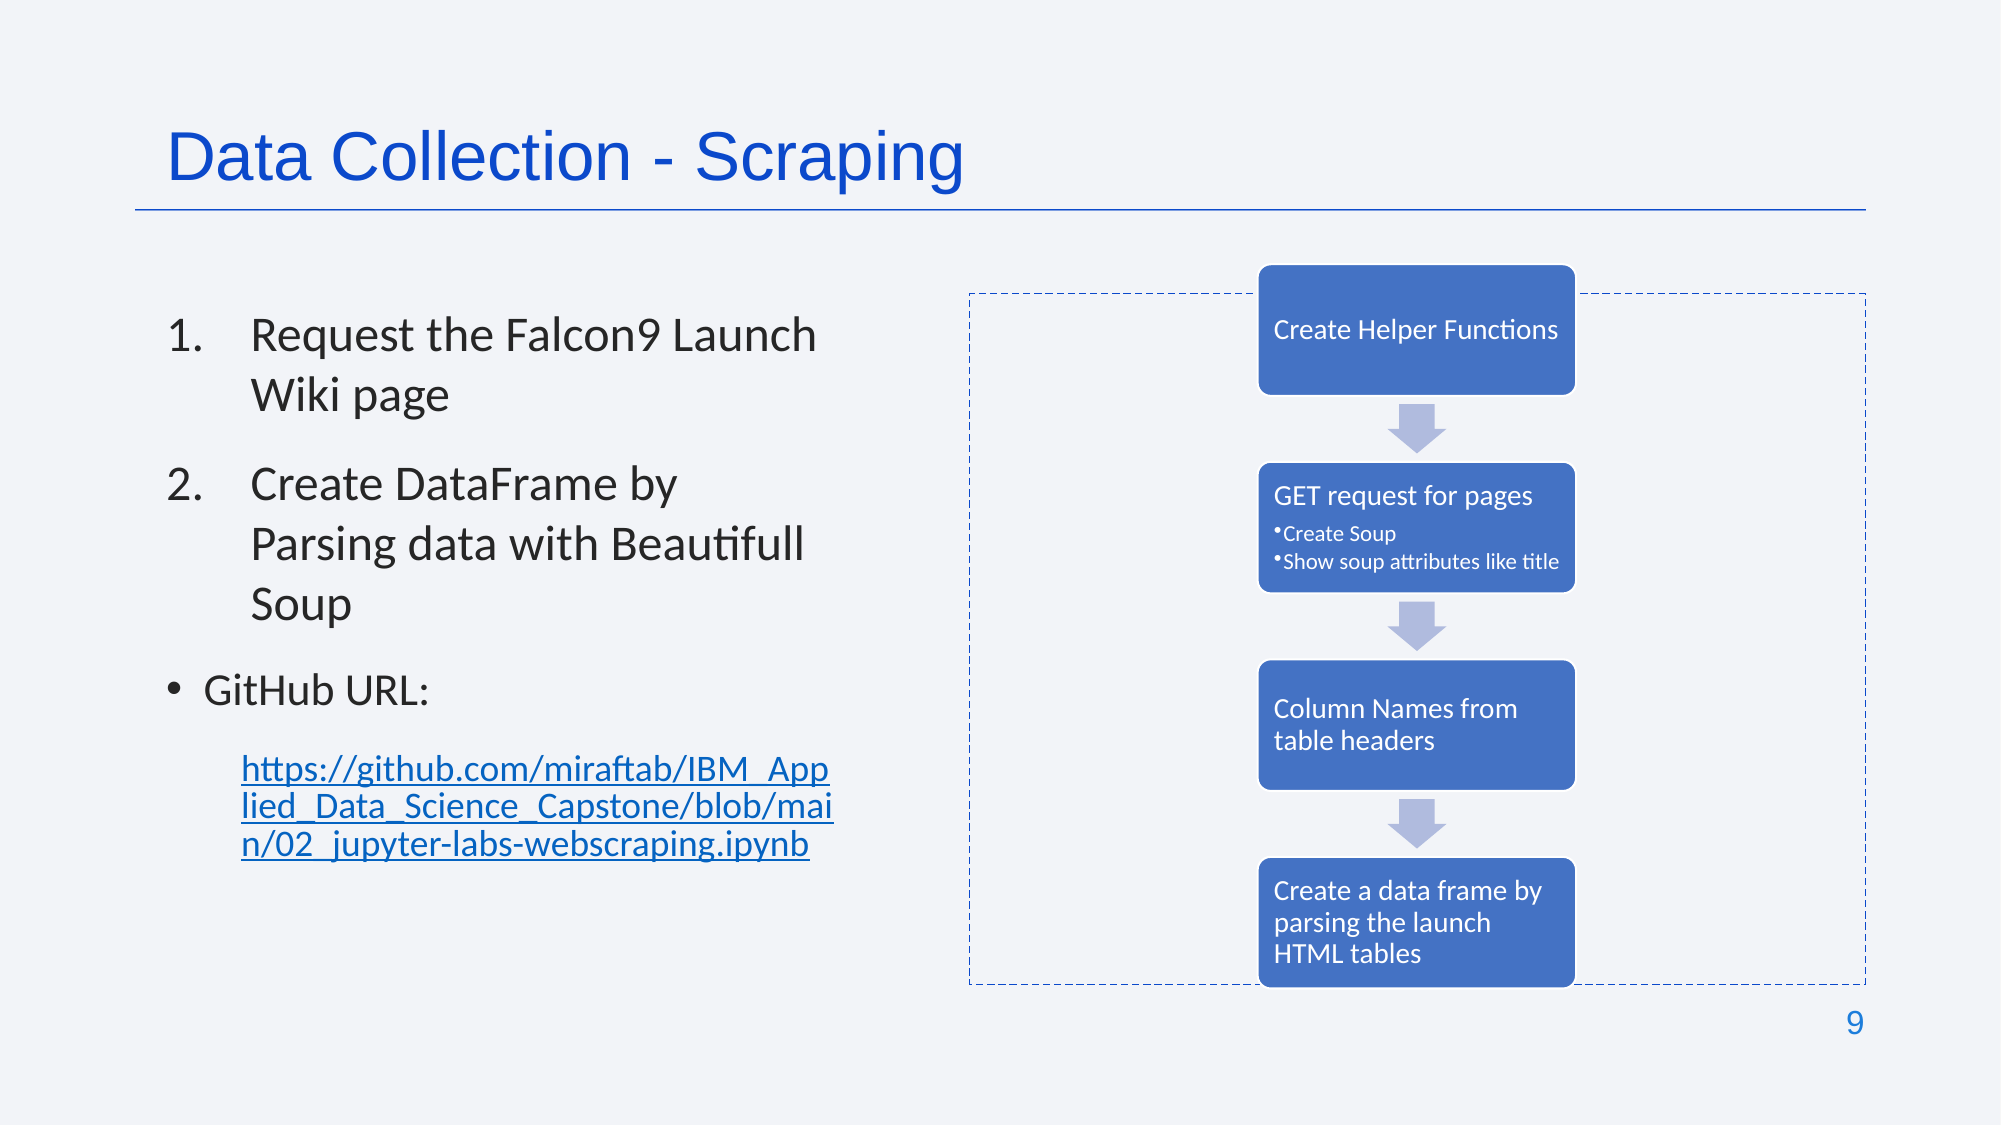

Data Collection - Scraping
Create Helper Functions

GET request for pages
Create Soup
Show soup attributes like title

Column Names from table headers

Create a data frame by parsing the launch HTML tables
Request the Falcon9 Launch Wiki page
Create DataFrame by Parsing data with Beautifull Soup
GitHub URL:
https://github.com/miraftab/IBM_Applied_Data_Science_Capstone/blob/main/02_jupyter-labs-webscraping.ipynb

9